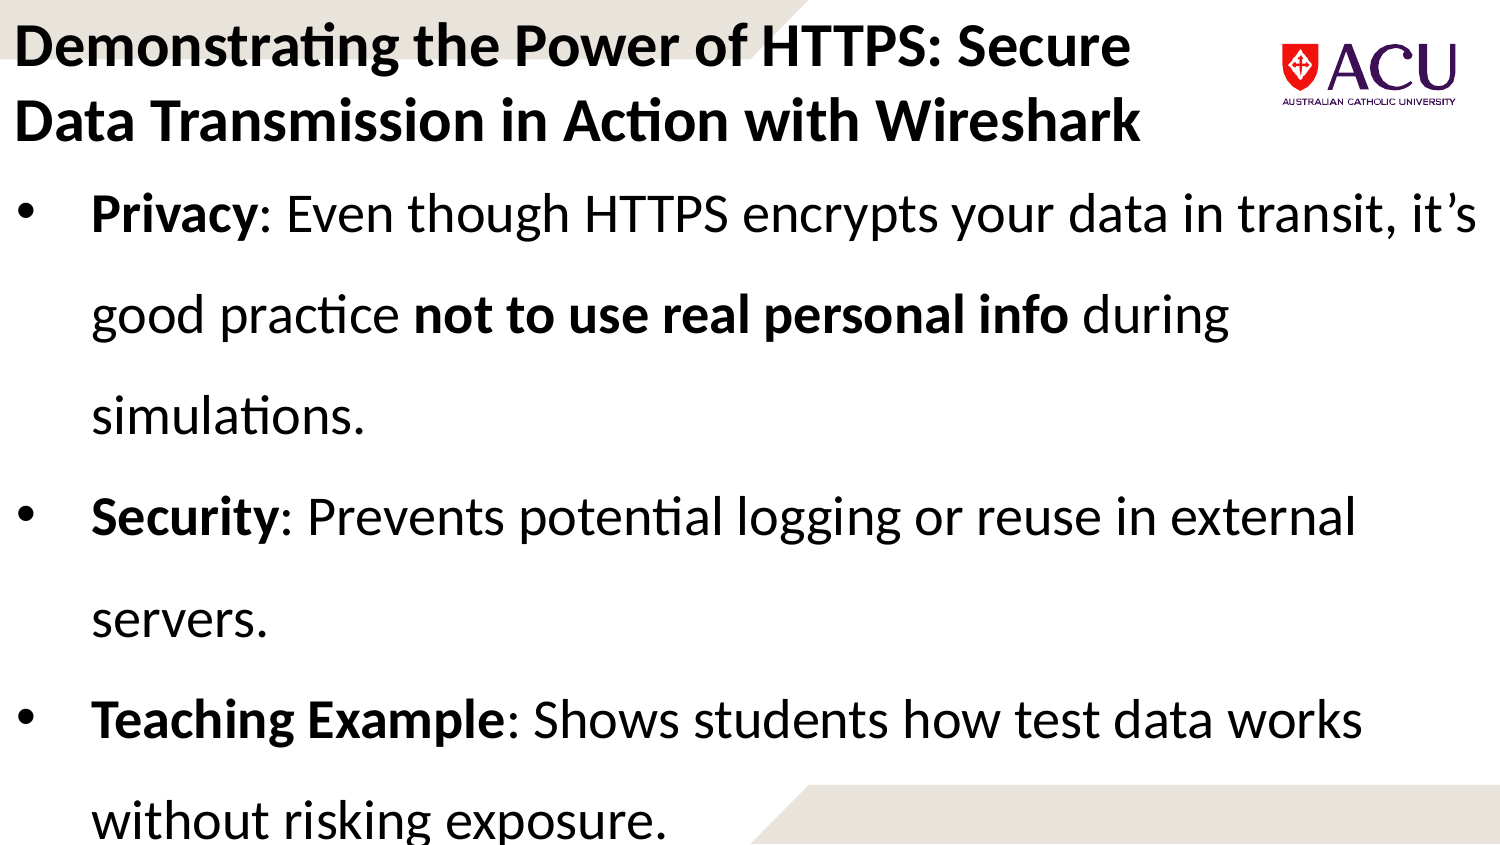

Demonstrating the Power of HTTPS: Secure Data Transmission in Action with Wireshark
Privacy: Even though HTTPS encrypts your data in transit, it’s good practice not to use real personal info during simulations.
Security: Prevents potential logging or reuse in external servers.
Teaching Example: Shows students how test data works without risking exposure.